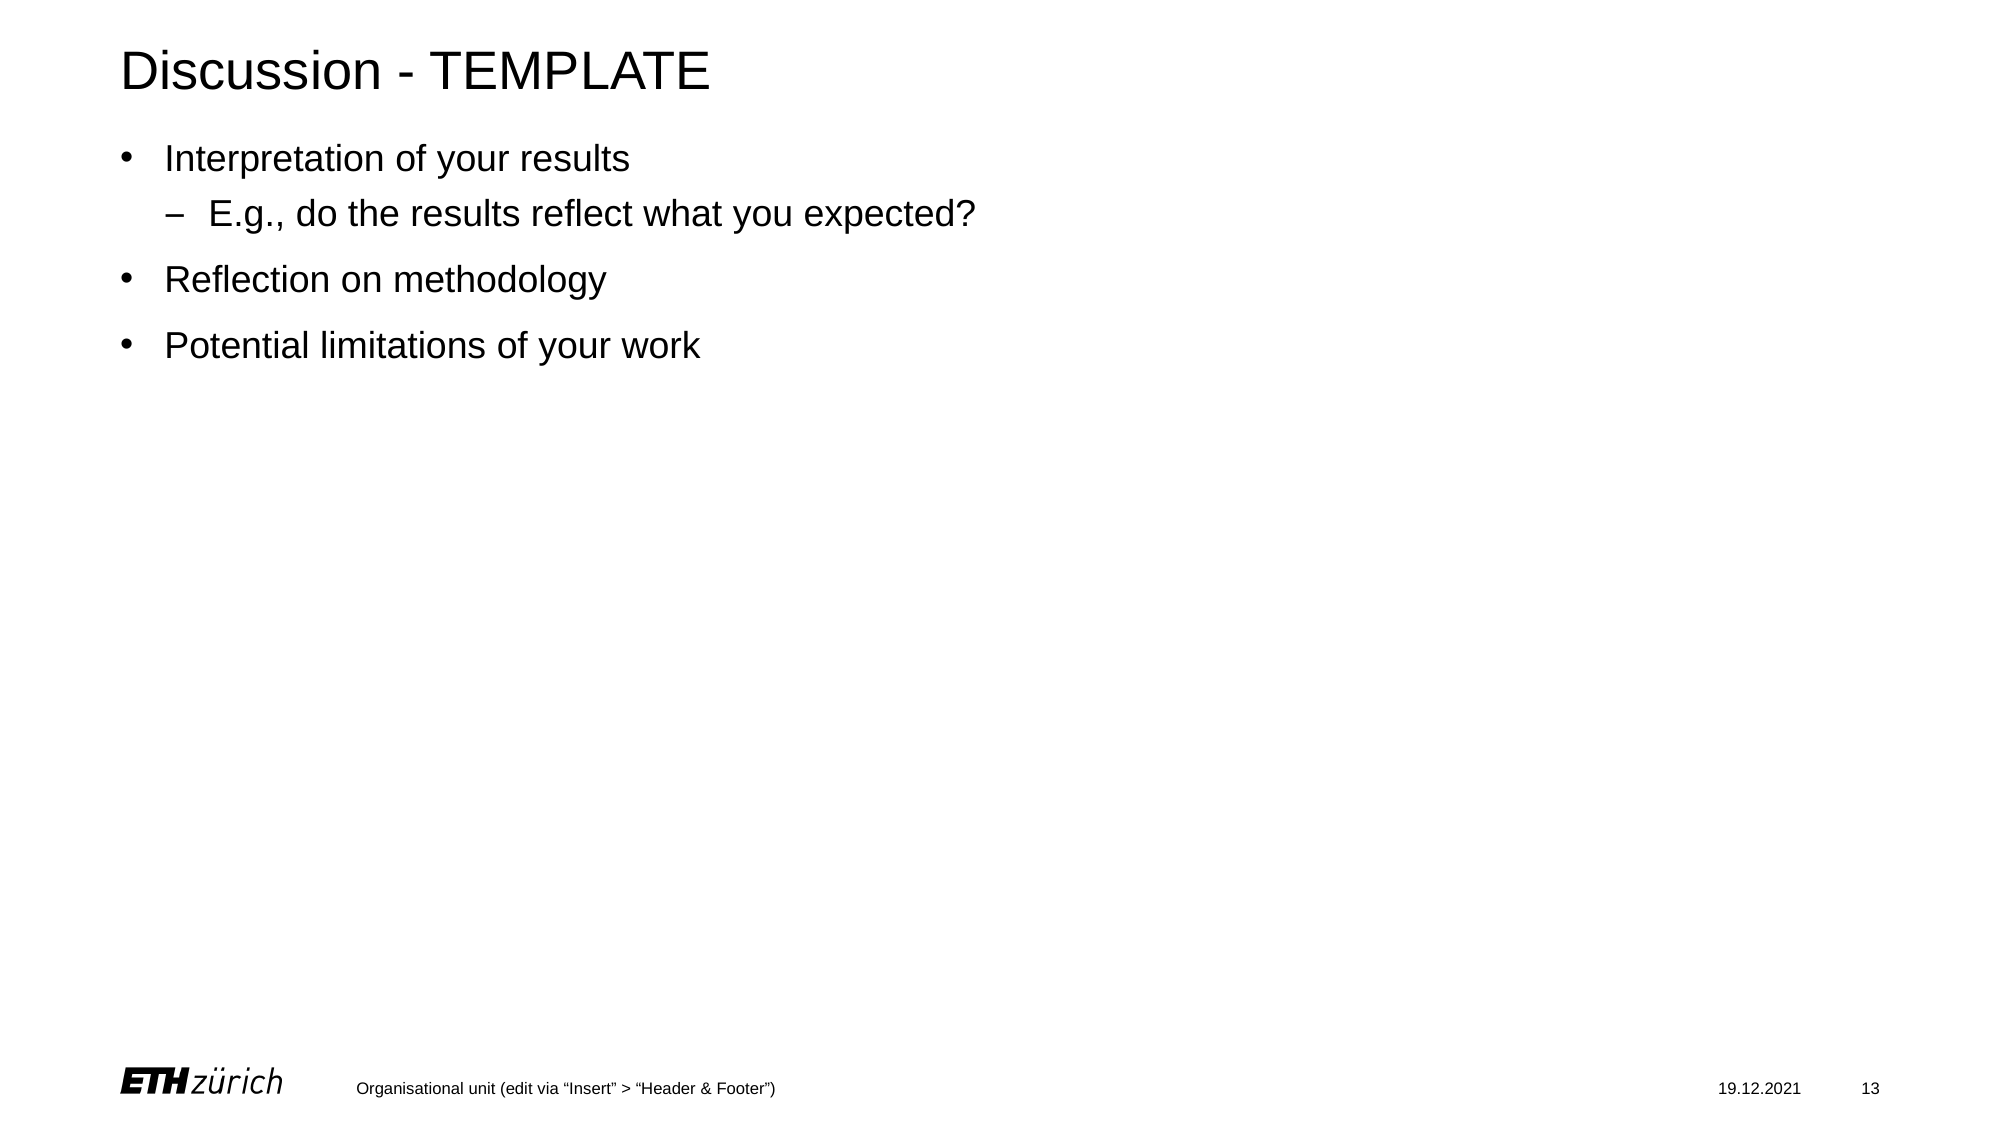

# Discussion - TEMPLATE
Interpretation of your results
E.g., do the results reflect what you expected?
Reflection on methodology
Potential limitations of your work

Organisational unit (edit via “Insert” > “Header & Footer”)
19.12.2021
13